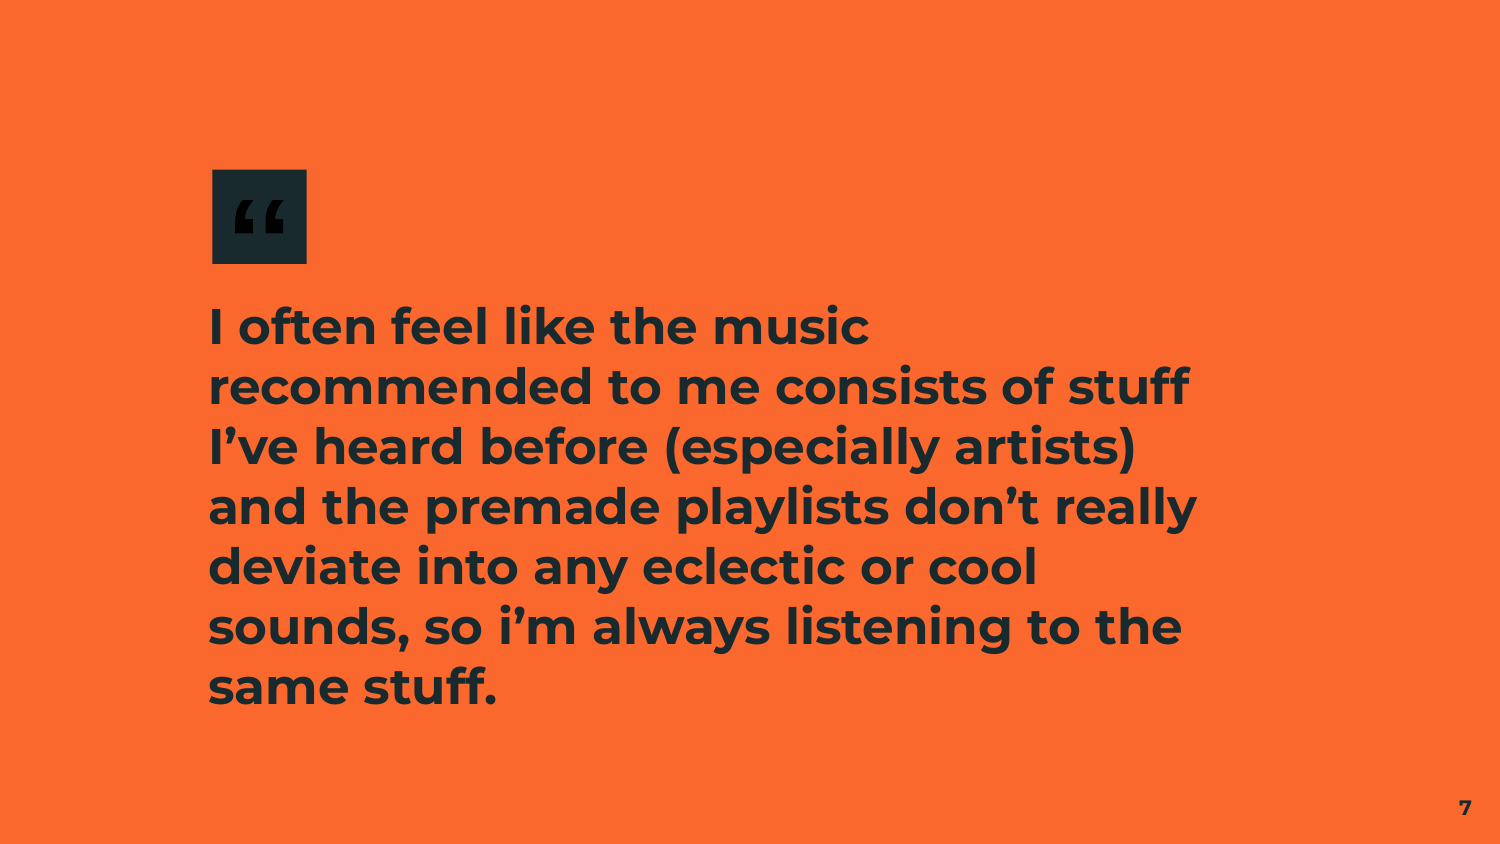

I often feel like the music recommended to me consists of stuff I’ve heard before (especially artists) and the premade playlists don’t really deviate into any eclectic or cool sounds, so i’m always listening to the same stuff.
7